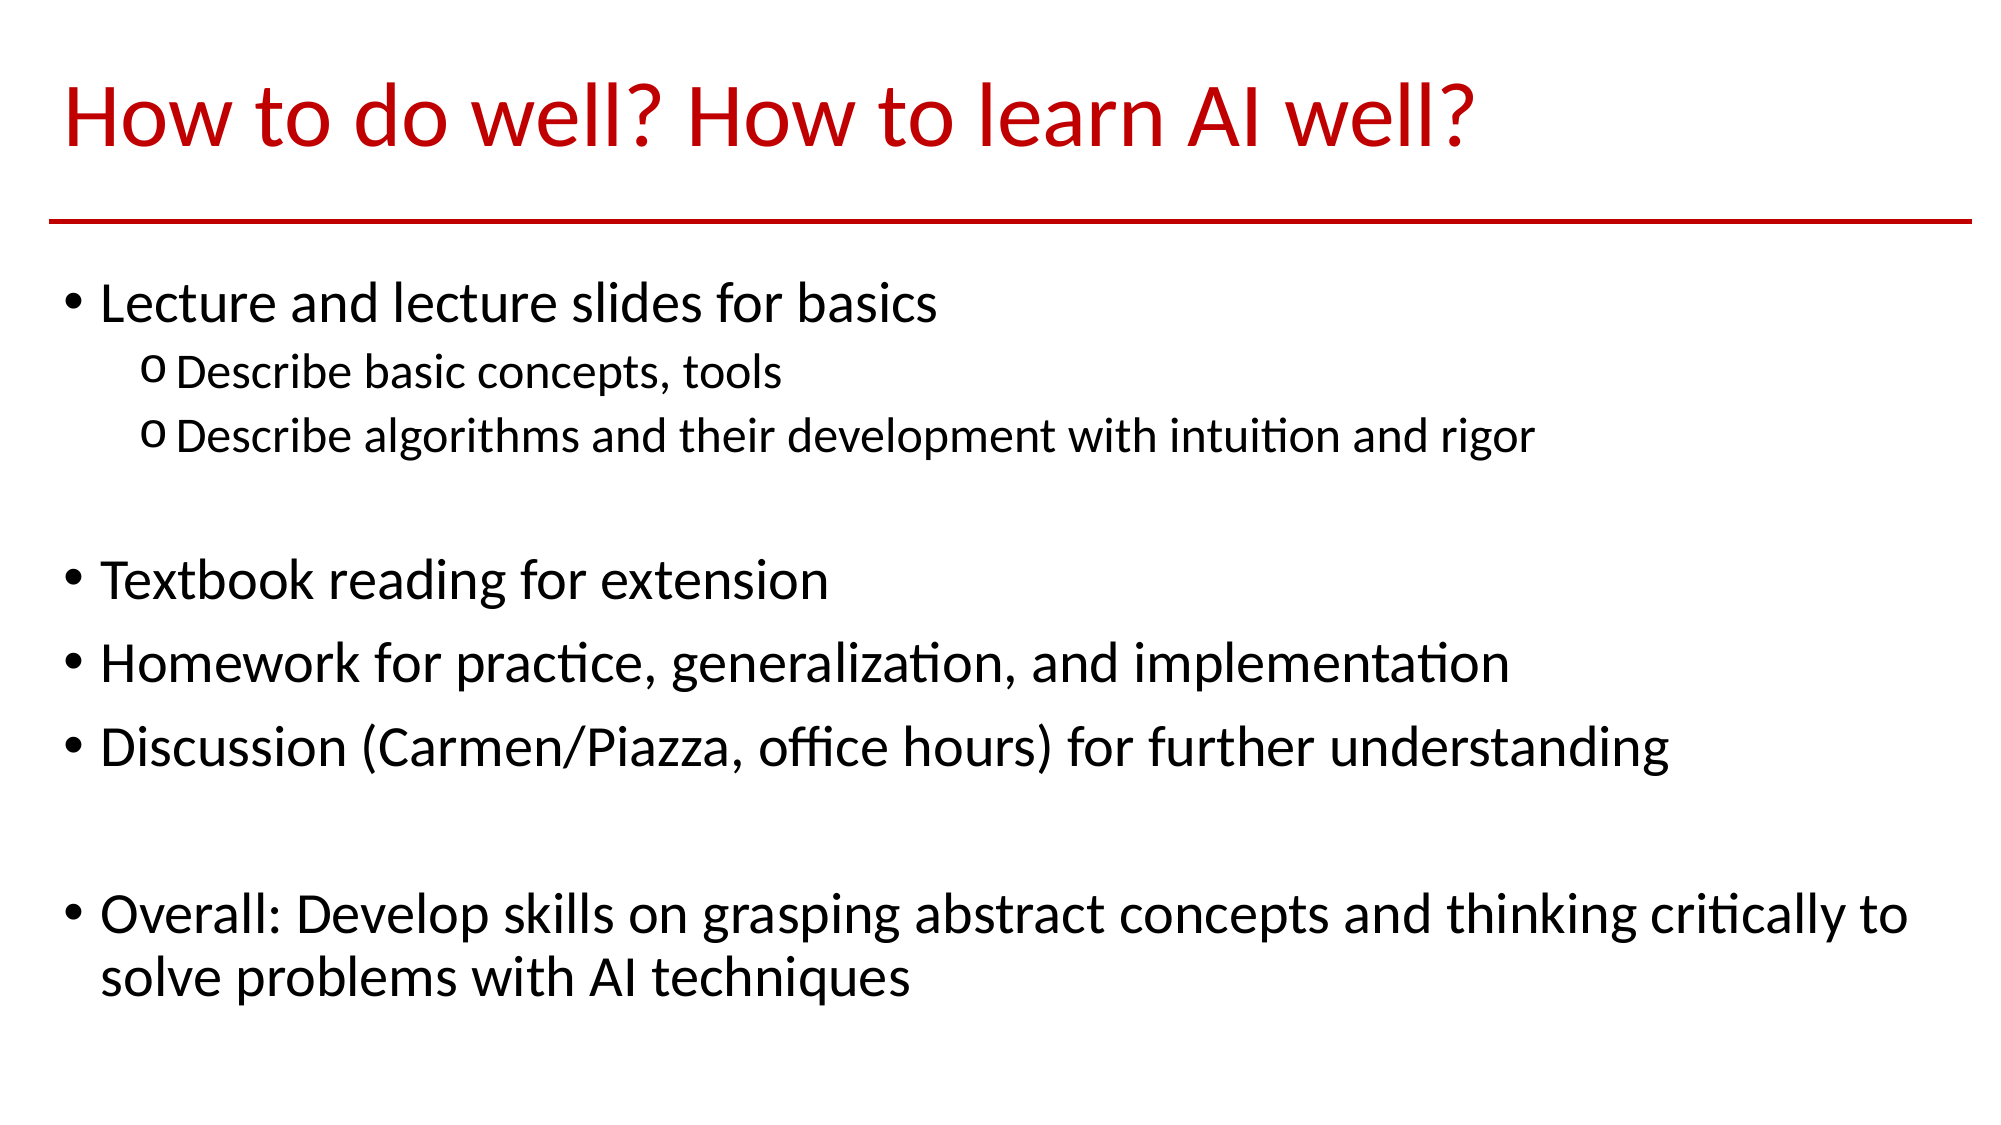

# How to do well? How to learn AI well?
Lecture and lecture slides for basics
Describe basic concepts, tools
Describe algorithms and their development with intuition and rigor

Textbook reading for extension
Homework for practice, generalization, and implementation
Discussion (Carmen/Piazza, office hours) for further understanding

Overall: Develop skills on grasping abstract concepts and thinking critically to solve problems with AI techniques